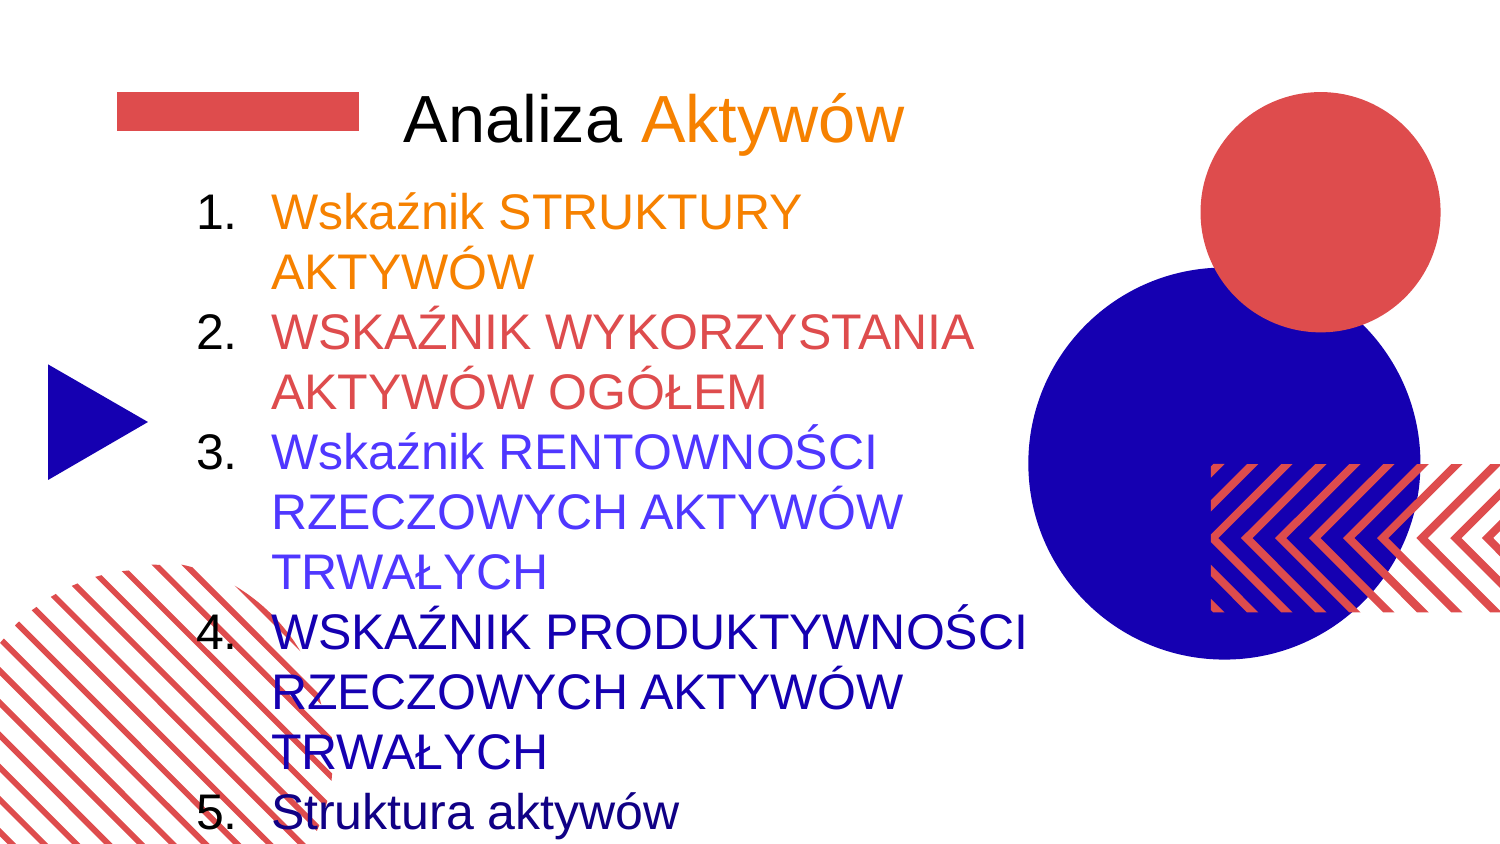

# Analiza Aktywów
Wskaźnik STRUKTURY AKTYWÓW
WSKAŹNIK WYKORZYSTANIA AKTYWÓW OGÓŁEM
Wskaźnik RENTOWNOŚCI RZECZOWYCH AKTYWÓW TRWAŁYCH
WSKAŹNIK PRODUKTYWNOŚCI RZECZOWYCH AKTYWÓW TRWAŁYCH
Struktura aktywów